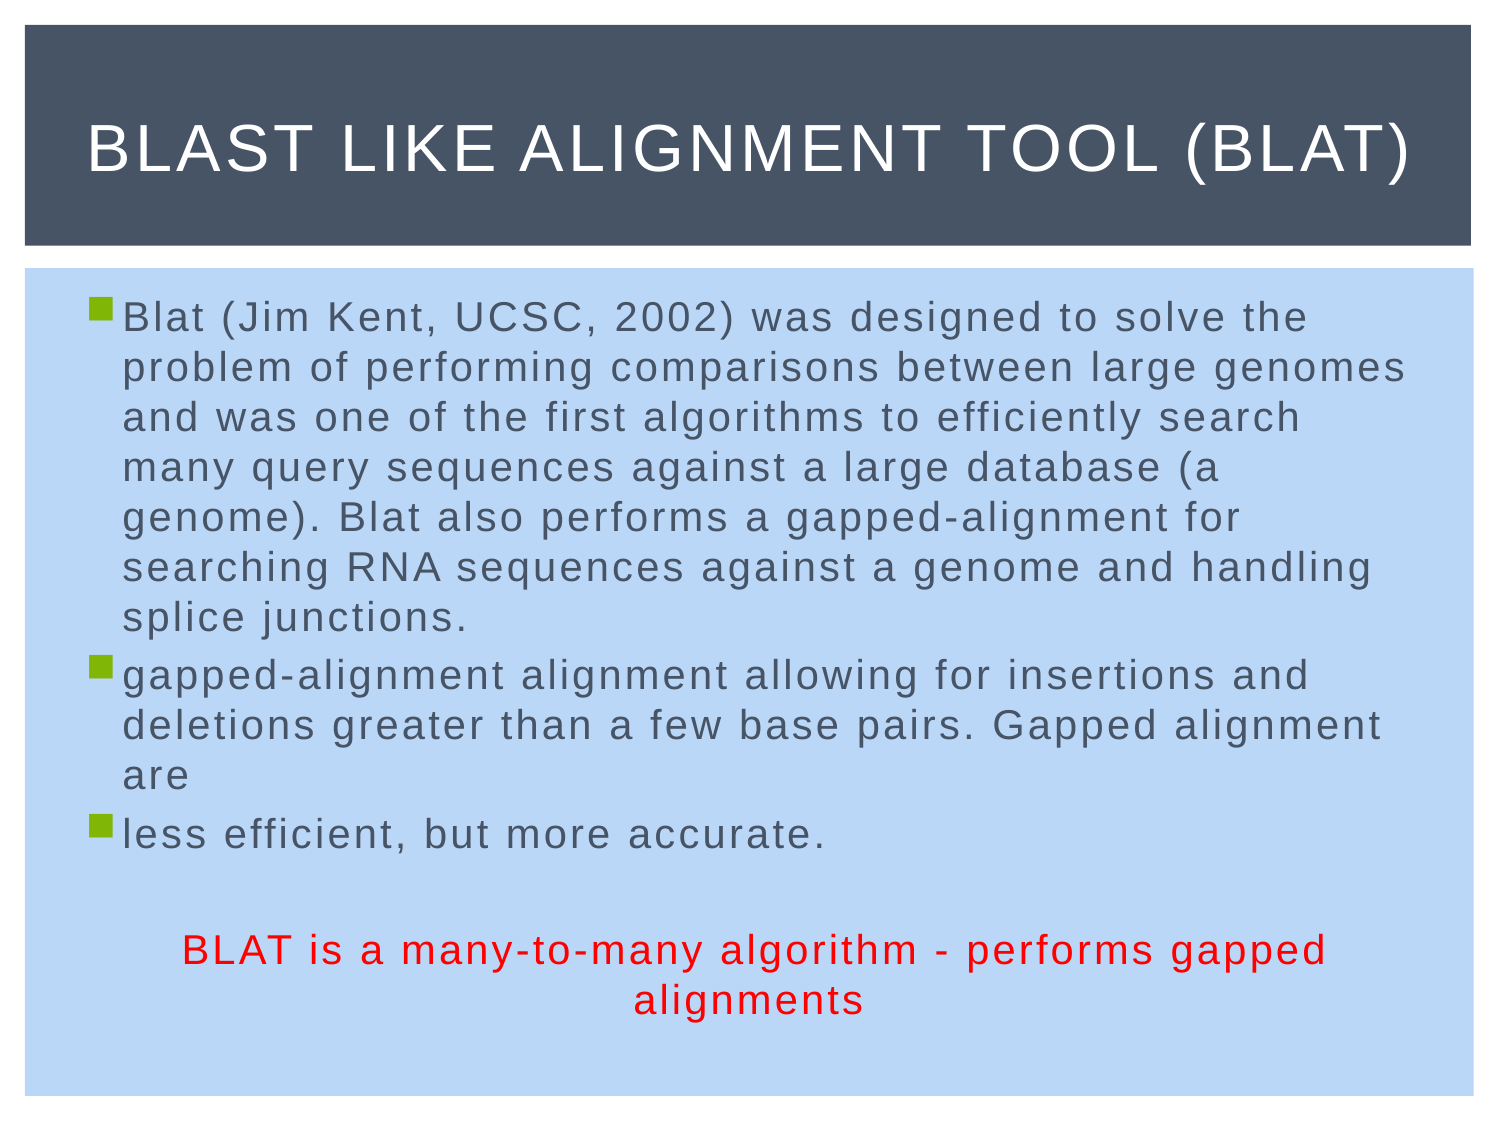

# Blast like alignment tool (Blat)
Blat (Jim Kent, UCSC, 2002) was designed to solve the problem of performing comparisons between large genomes and was one of the first algorithms to efficiently search many query sequences against a large database (a genome). Blat also performs a gapped-alignment for searching RNA sequences against a genome and handling splice junctions.
gapped-alignment alignment allowing for insertions and deletions greater than a few base pairs. Gapped alignment are
less efficient, but more accurate.

BLAT is a many-to-many algorithm - performs gapped alignments